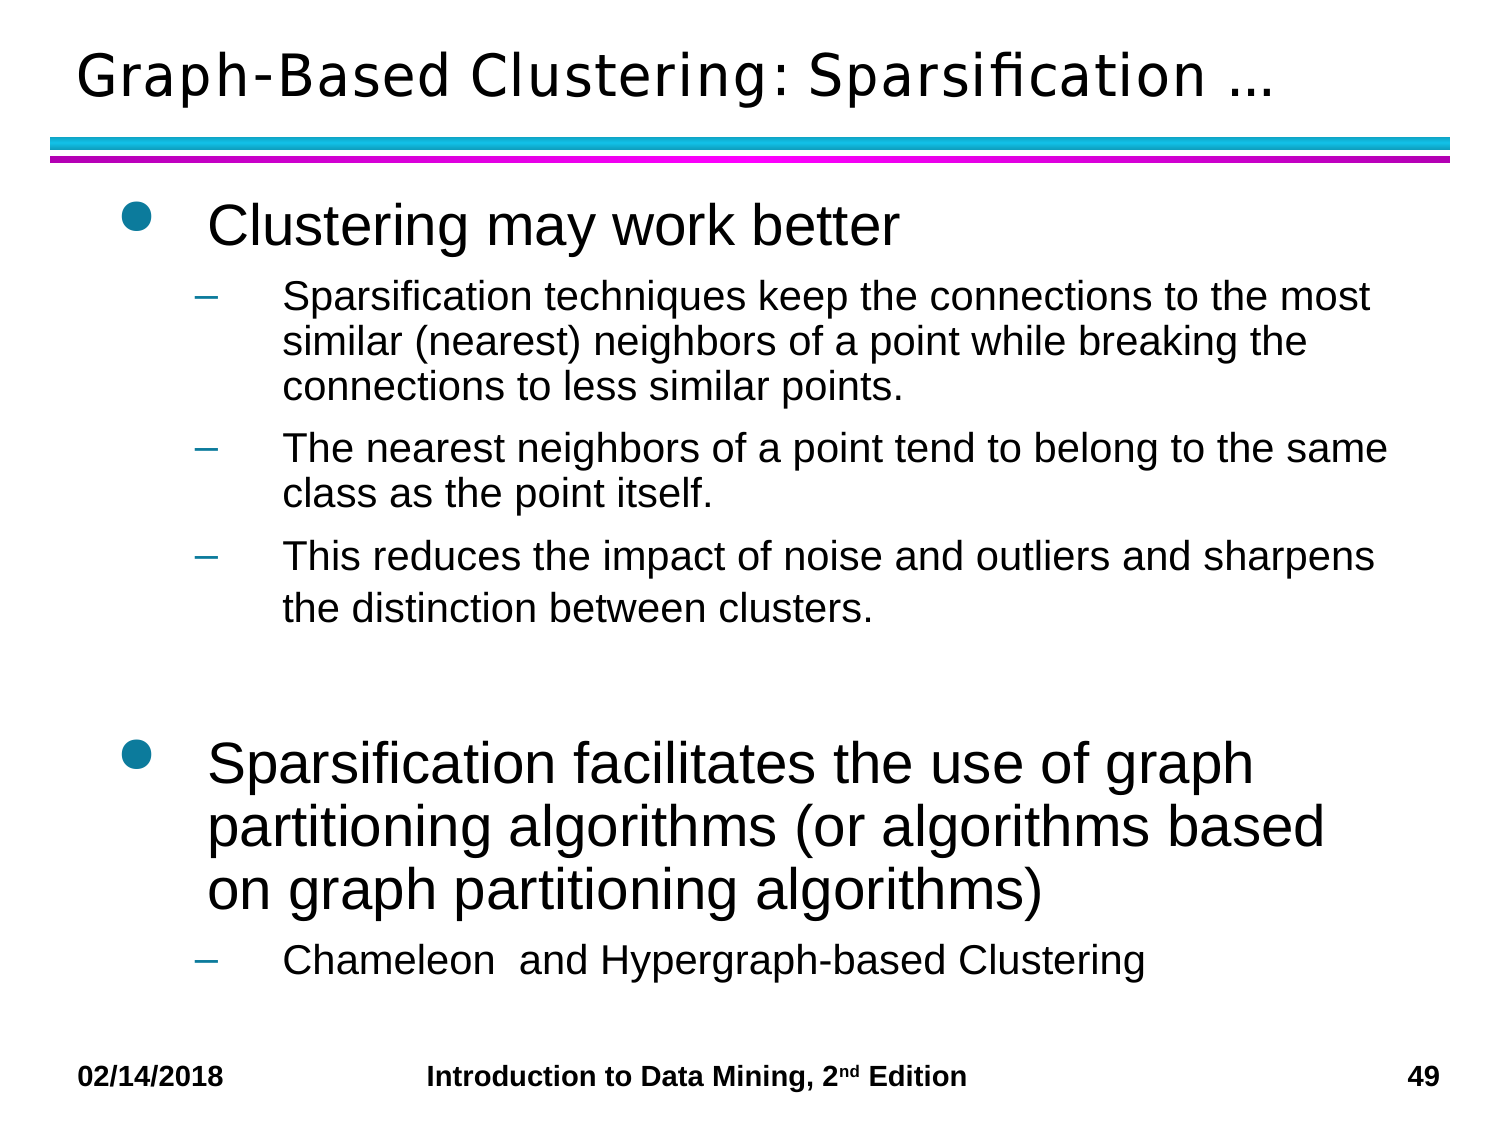

# Graph-Based Clustering: Sparsification …
Clustering may work better
Sparsification techniques keep the connections to the most similar (nearest) neighbors of a point while breaking the connections to less similar points.
The nearest neighbors of a point tend to belong to the same class as the point itself.
This reduces the impact of noise and outliers and sharpens the distinction between clusters.

Sparsification facilitates the use of graph partitioning algorithms (or algorithms based on graph partitioning algorithms)
Chameleon  and Hypergraph-based Clustering